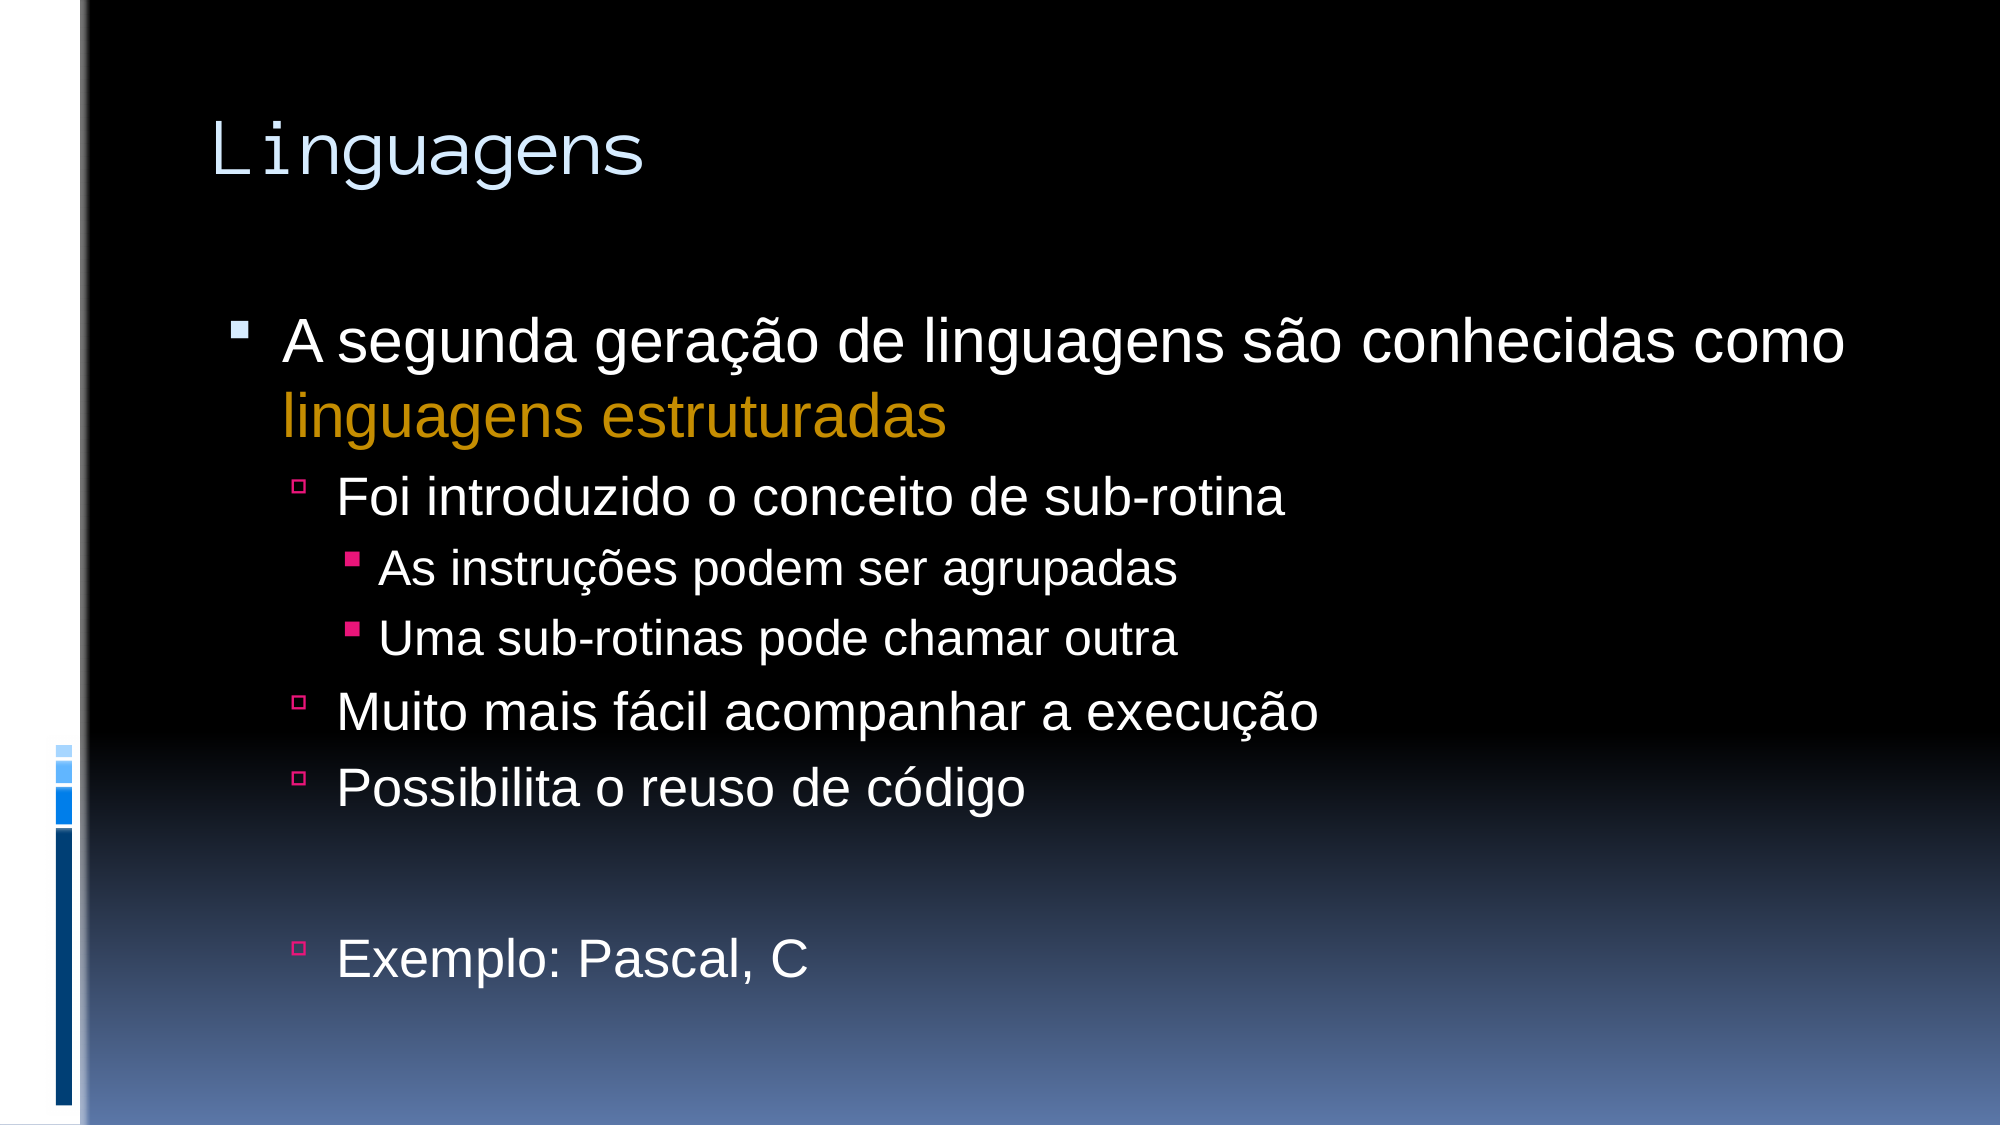

# Linguagens
A segunda geração de linguagens são conhecidas como linguagens estruturadas
Foi introduzido o conceito de sub-rotina
As instruções podem ser agrupadas
Uma sub-rotinas pode chamar outra
Muito mais fácil acompanhar a execução
Possibilita o reuso de código

Exemplo: Pascal, C